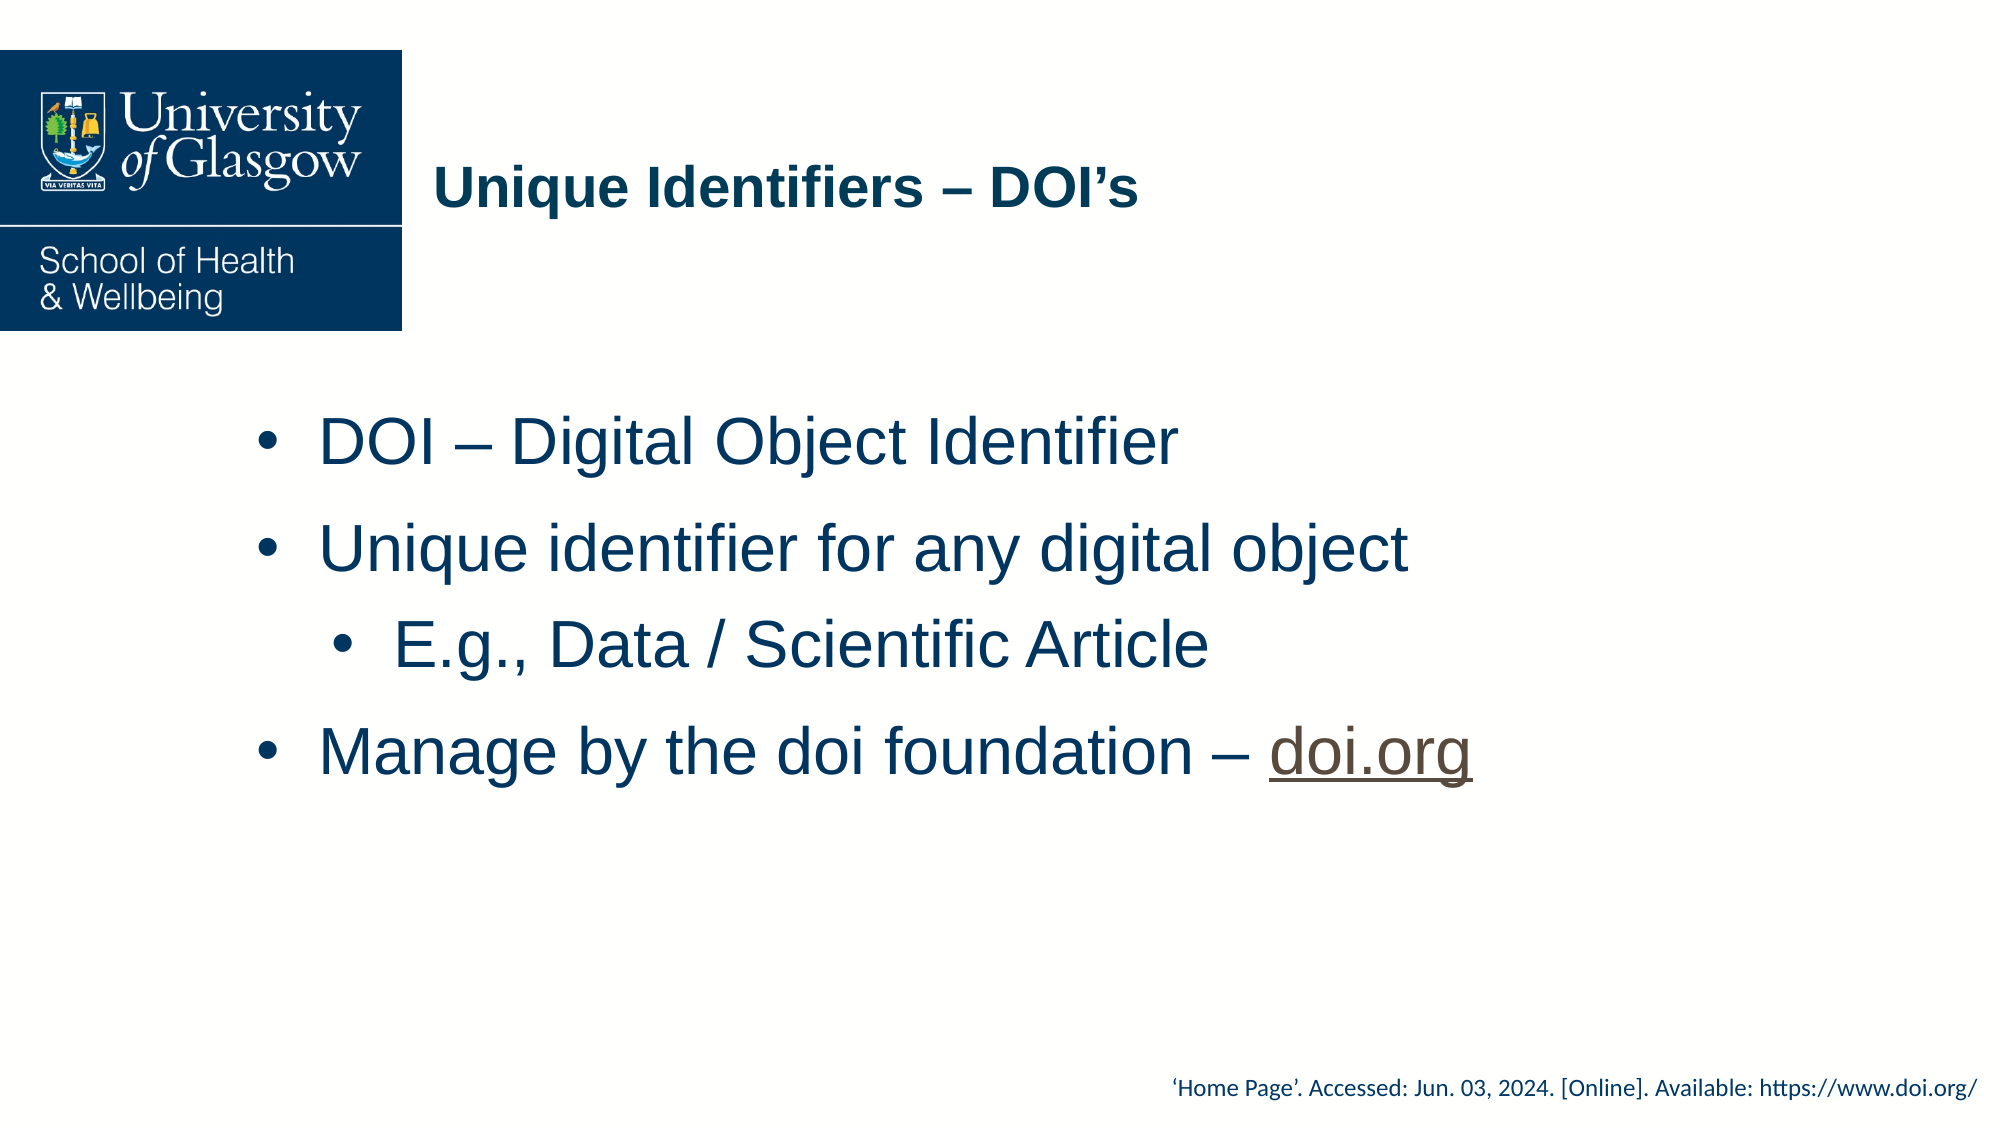

# Unique Identifiers – DOI’s
DOI – Digital Object Identifier
Unique identifier for any digital object
E.g., Data / Scientific Article
Manage by the doi foundation – doi.org

‘Home Page’. Accessed: Jun. 03, 2024. [Online]. Available: https://www.doi.org/